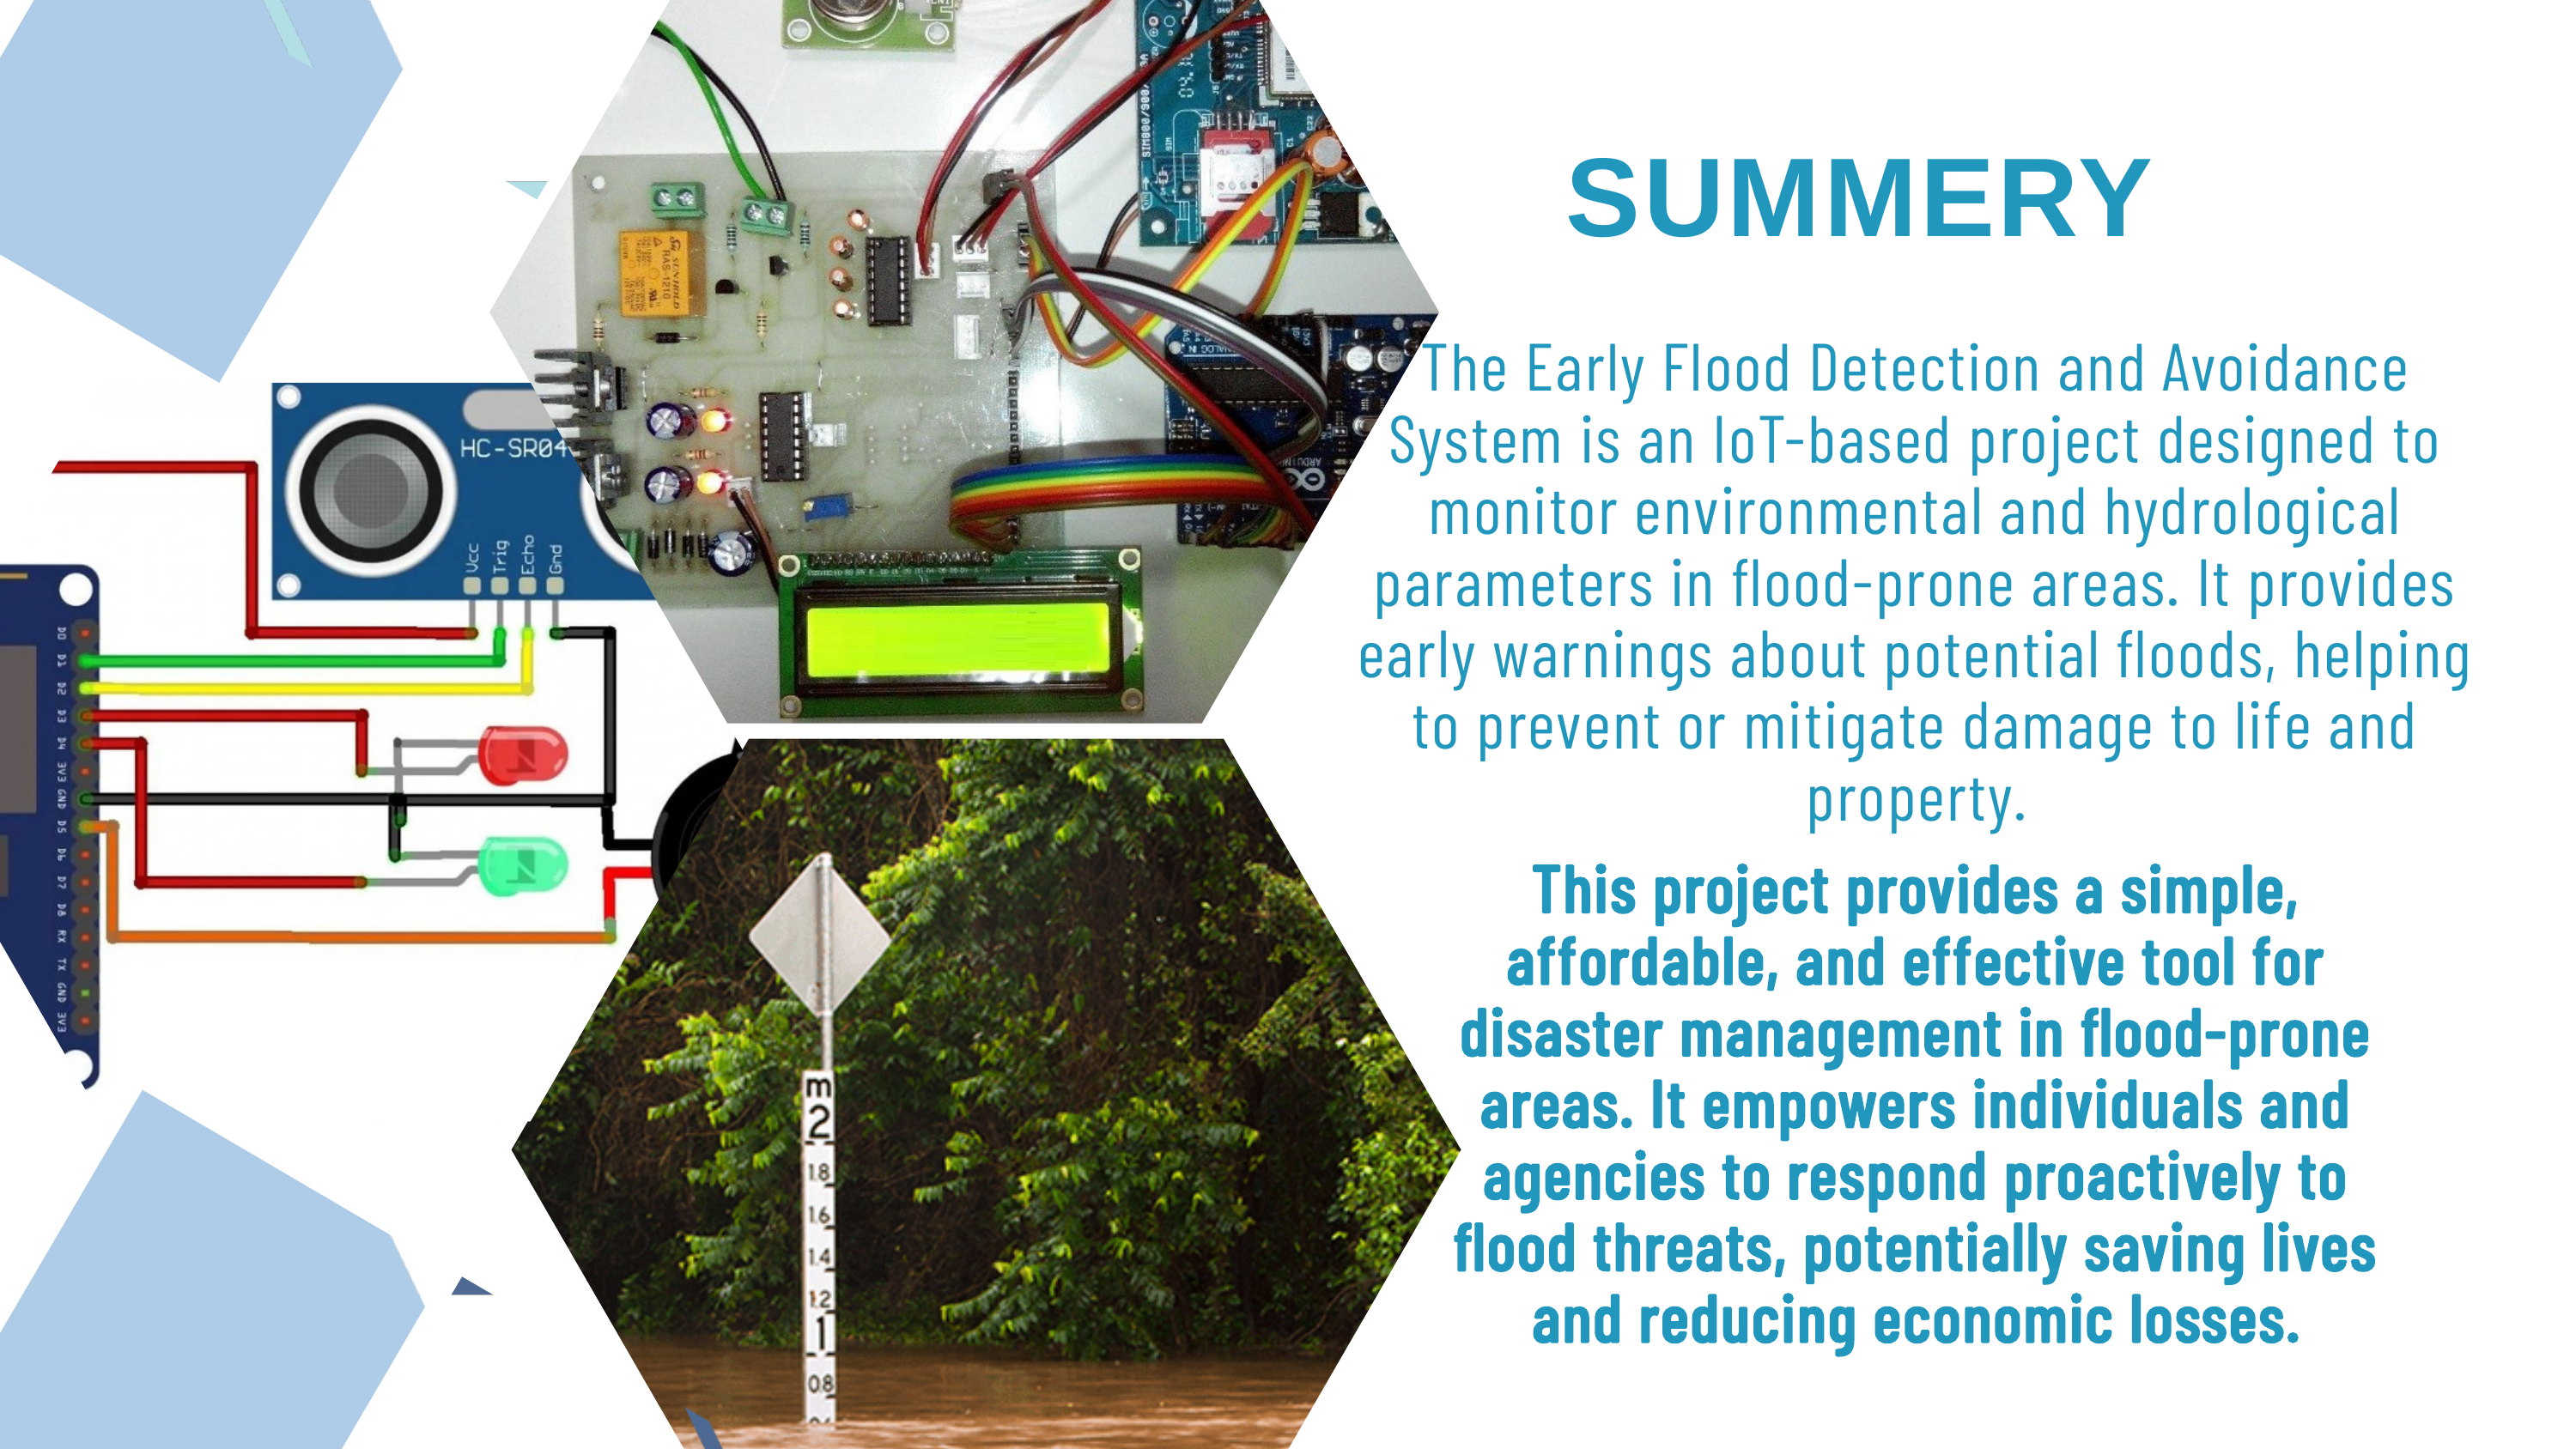

SUMMERY
The Early Flood Detection and Avoidance System is an IoT-based project designed to monitor environmental and hydrological parameters in flood-prone areas. It provides early warnings about potential floods, helping to prevent or mitigate damage to life and property.

This project provides a simple, affordable, and effective tool for disaster management in flood-prone areas. It empowers individuals and agencies to respond proactively to flood threats, potentially saving lives and reducing economic losses.